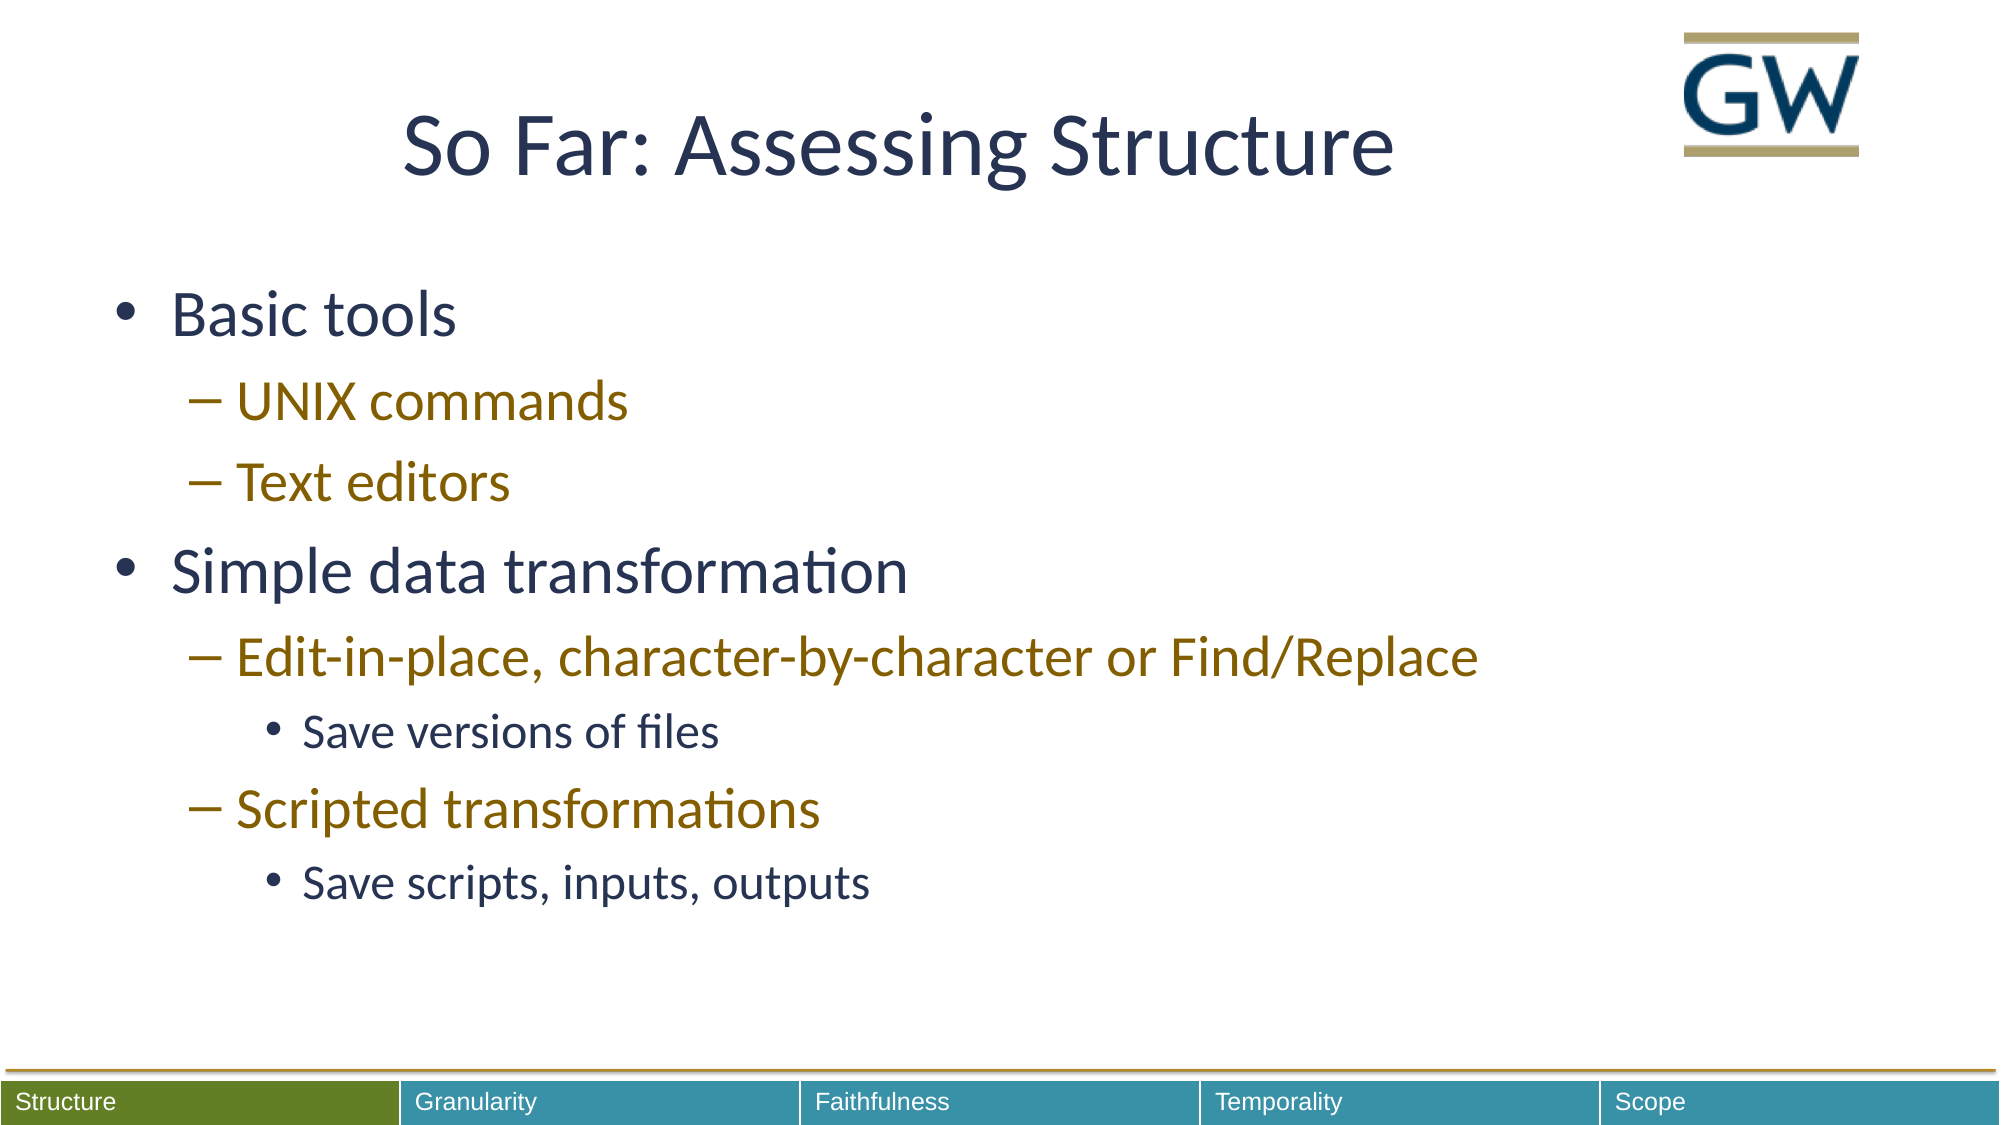

# So Far: Assessing Structure
Basic tools
UNIX commands
Text editors
Simple data transformation
Edit-in-place, character-by-character or Find/Replace
Save versions of files
Scripted transformations
Save scripts, inputs, outputs
| Structure | Granularity | Faithfulness | Temporality | Scope |
| --- | --- | --- | --- | --- |